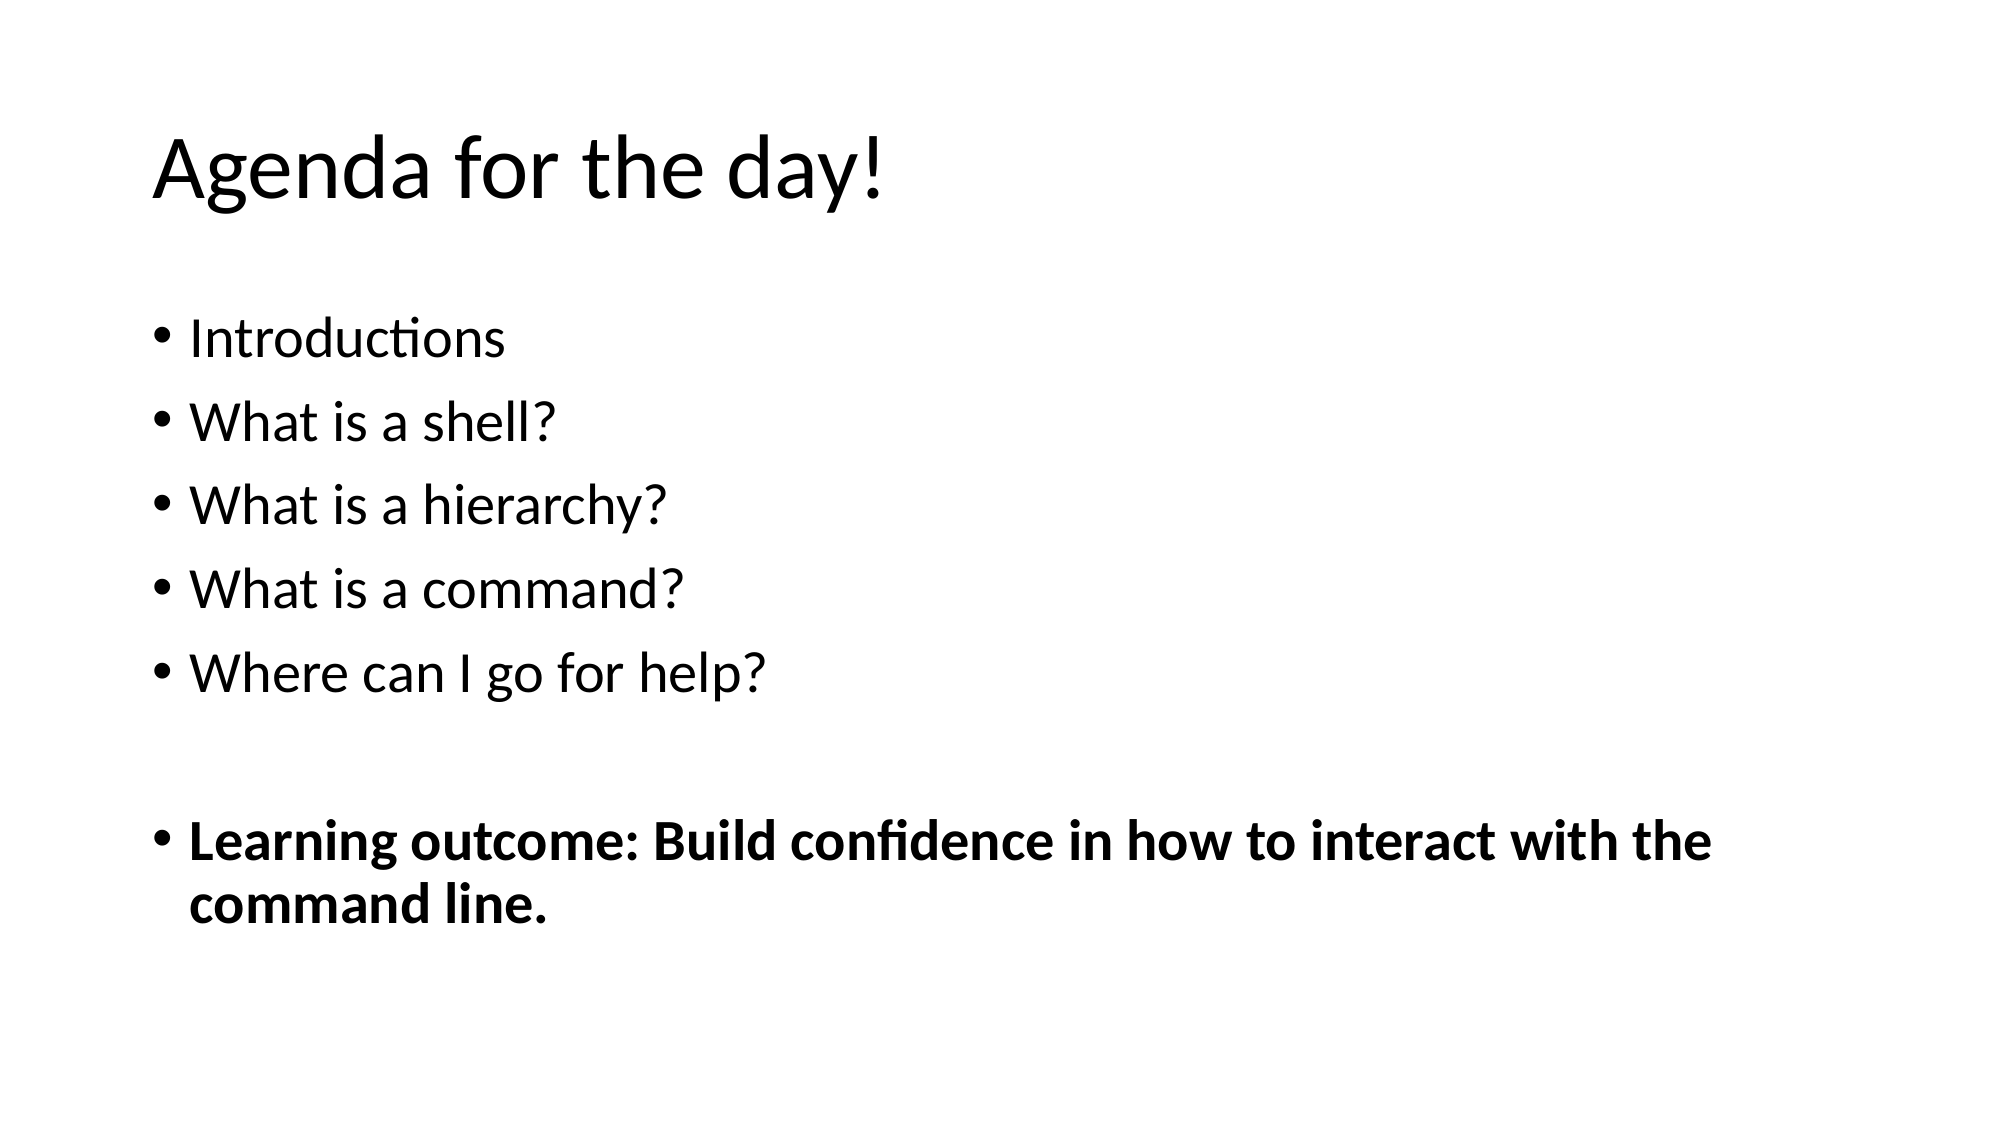

# Agenda for the day!
Introductions
What is a shell?
What is a hierarchy?
What is a command?
Where can I go for help?

Learning outcome: Build confidence in how to interact with the command line.